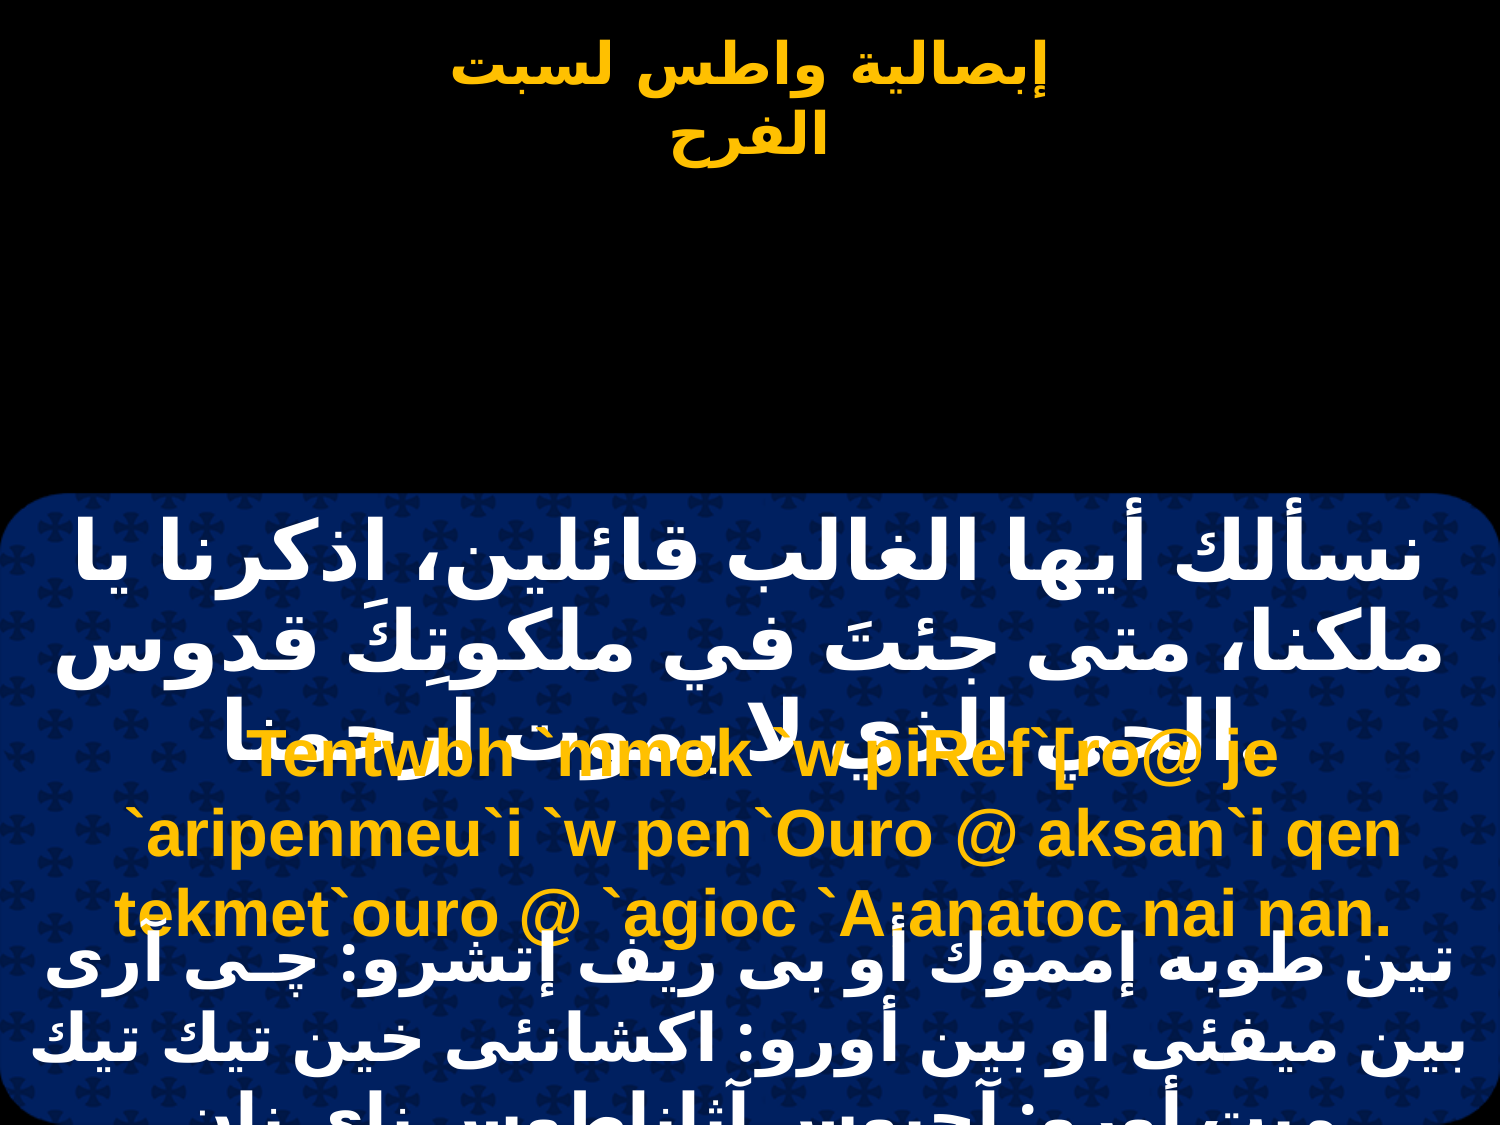

نسألك أيها الغالب قائلين، اذكرنا يا ملكنا، متى جئتَ في ملكوتِكَ قدوس الحي الذي لا يموت ارحمنا.

Tentwbh `mmok `w piRef`[ro@ je `aripenmeu`i `w pen`Ouro @ aksan`i qen tekmet`ouro @ `agioc `A;anatoc nai nan.

تين طوبه إمموك أو بى ريف إتشرو: ﭼـى آرى بين ميفئى او بين أورو: اكشانئى خين تيك تيك ميت أورو: آجيوس آثاناطوس ناى نان.